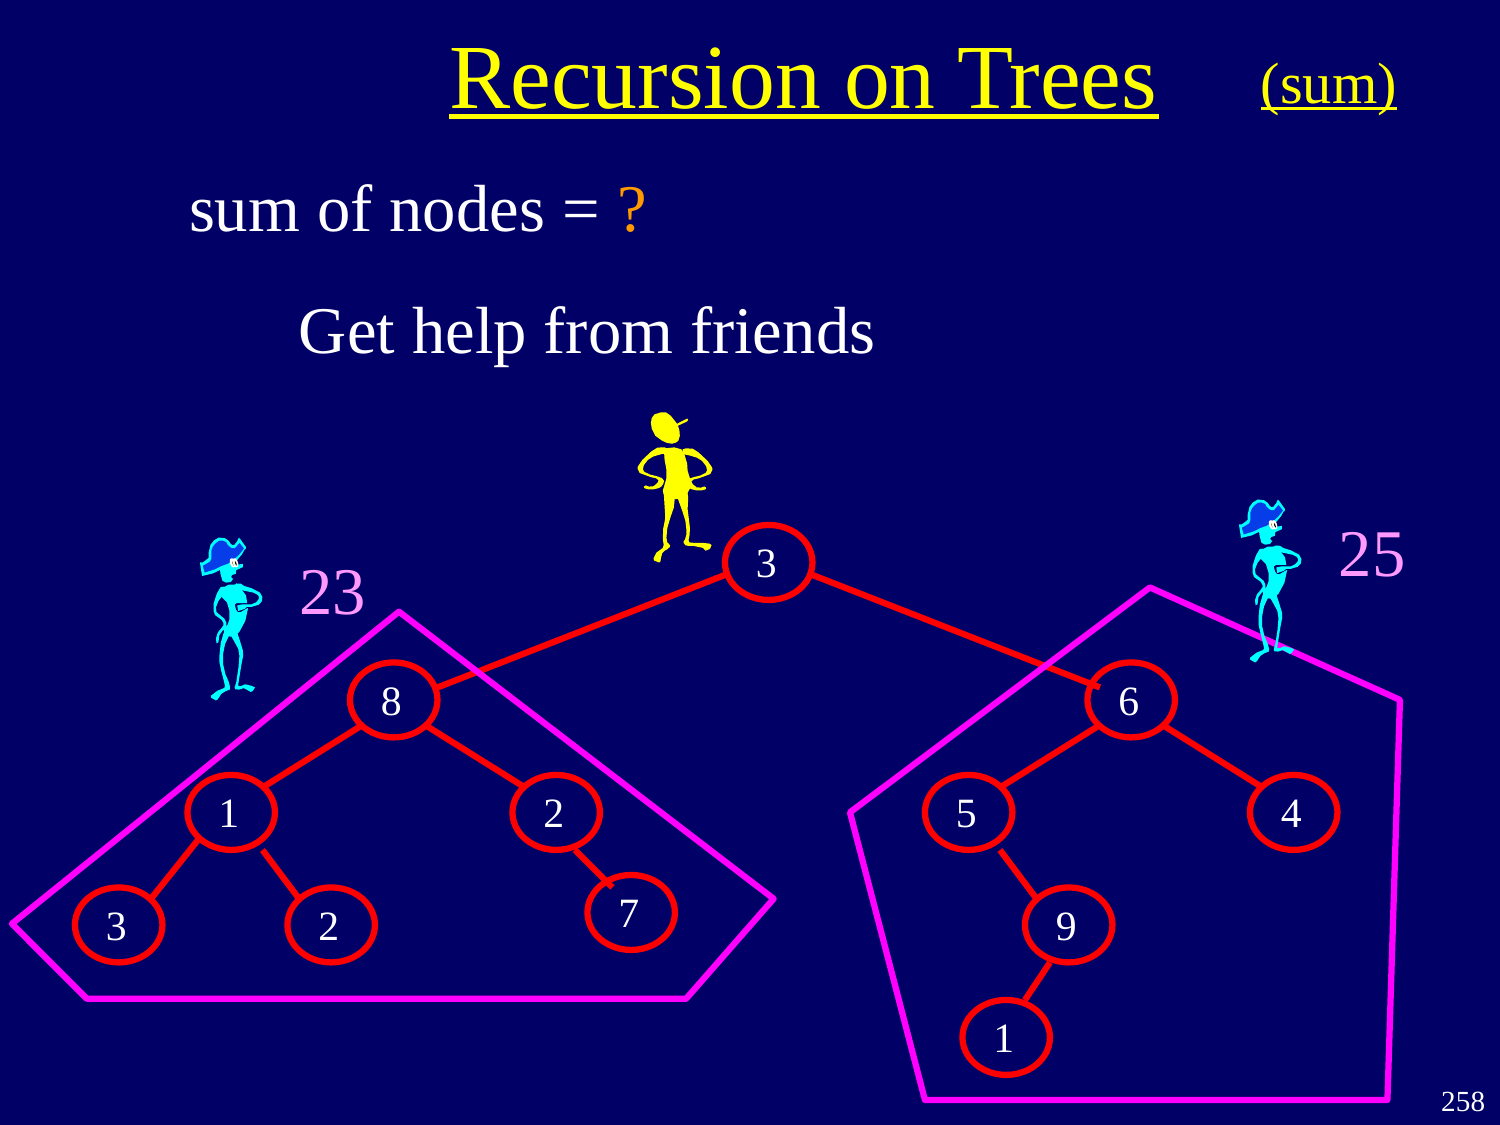

Recursion on Trees
(sum)
sum of nodes = ?
Get help from friends

25

23

3

8

6

1

2

5

4

7

3

2

9

1